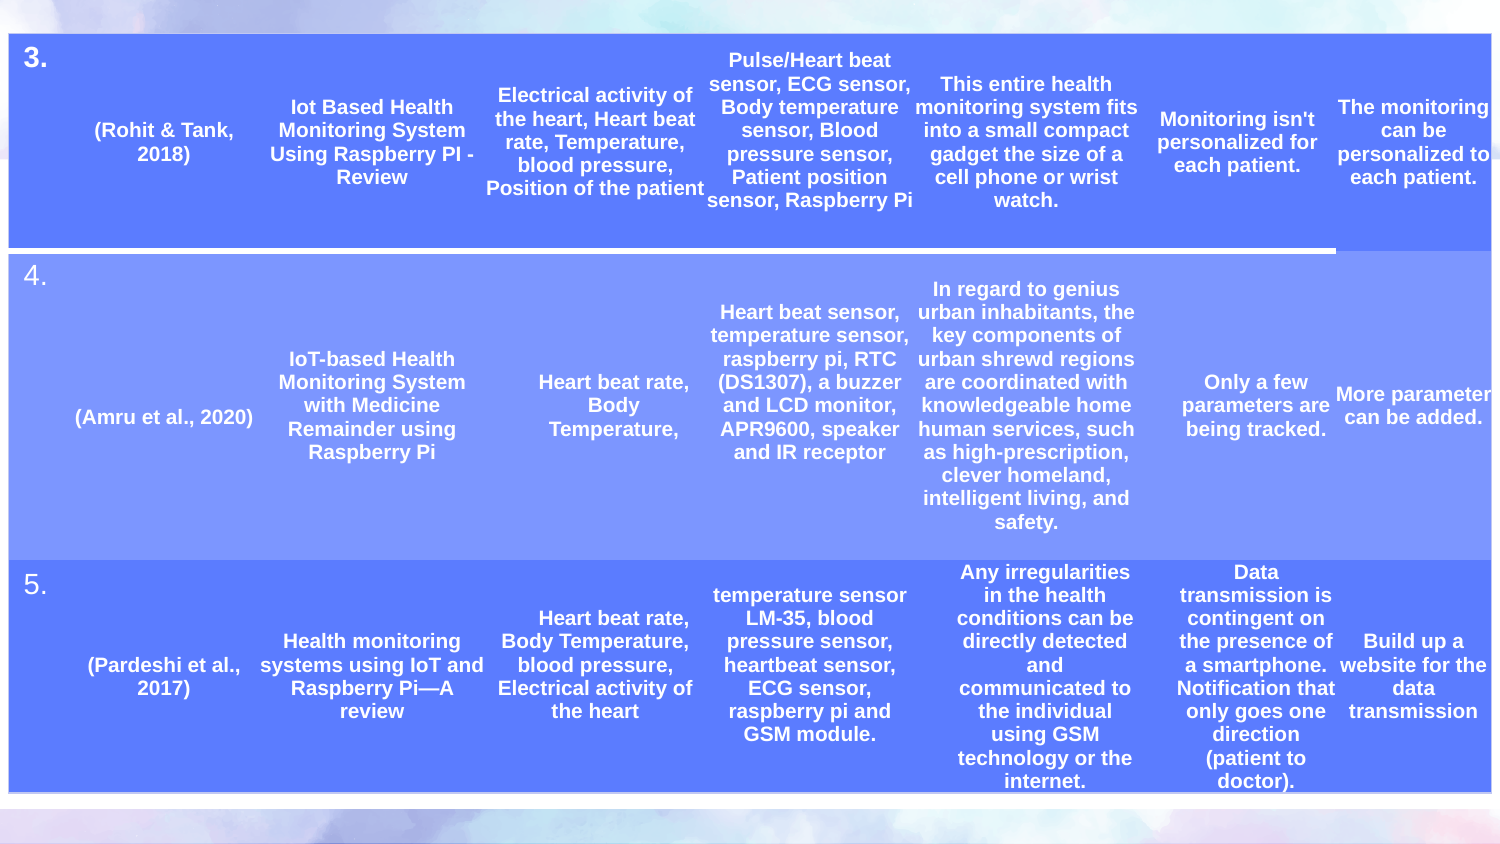

| 3. | (Rohit & Tank, 2018) | Iot Based Health Monitoring System Using Raspberry PI - Review | Electrical activity of the heart, Heart beat rate, Temperature, blood pressure, Position of the patient | Pulse/Heart beat sensor, ECG sensor, Body temperature sensor, Blood pressure sensor, Patient position sensor, Raspberry Pi | This entire health monitoring system fits into a small compact gadget the size of a cell phone or wrist watch. | Monitoring isn't personalized for each patient. | The monitoring can be personalized to each patient. |
| --- | --- | --- | --- | --- | --- | --- | --- |
| 4. | (Amru et al., 2020) | IoT-based Health Monitoring System with Medicine Remainder using Raspberry Pi | Heart beat rate, Body Temperature, | Heart beat sensor, temperature sensor, raspberry pi, RTC (DS1307), a buzzer and LCD monitor, APR9600, speaker and IR receptor | In regard to genius urban inhabitants, the key components of urban shrewd regions are coordinated with knowledgeable home human services, such as high-prescription, clever homeland, intelligent living, and safety. | Only a few parameters are being tracked. | More parameter can be added. |
| 5. | (Pardeshi et al., 2017) | Health monitoring systems using IoT and Raspberry Pi—A review | Heart beat rate, Body Temperature, blood pressure, Electrical activity of the heart | temperature sensor LM-35, blood pressure sensor, heartbeat sensor, ECG sensor, raspberry pi and GSM module. | Any irregularities in the health conditions can be directly detected and communicated to the individual using GSM technology or the internet. | Data transmission is contingent on the presence of a smartphone. Notification that only goes one direction (patient to doctor). | Build up a website for the data transmission |